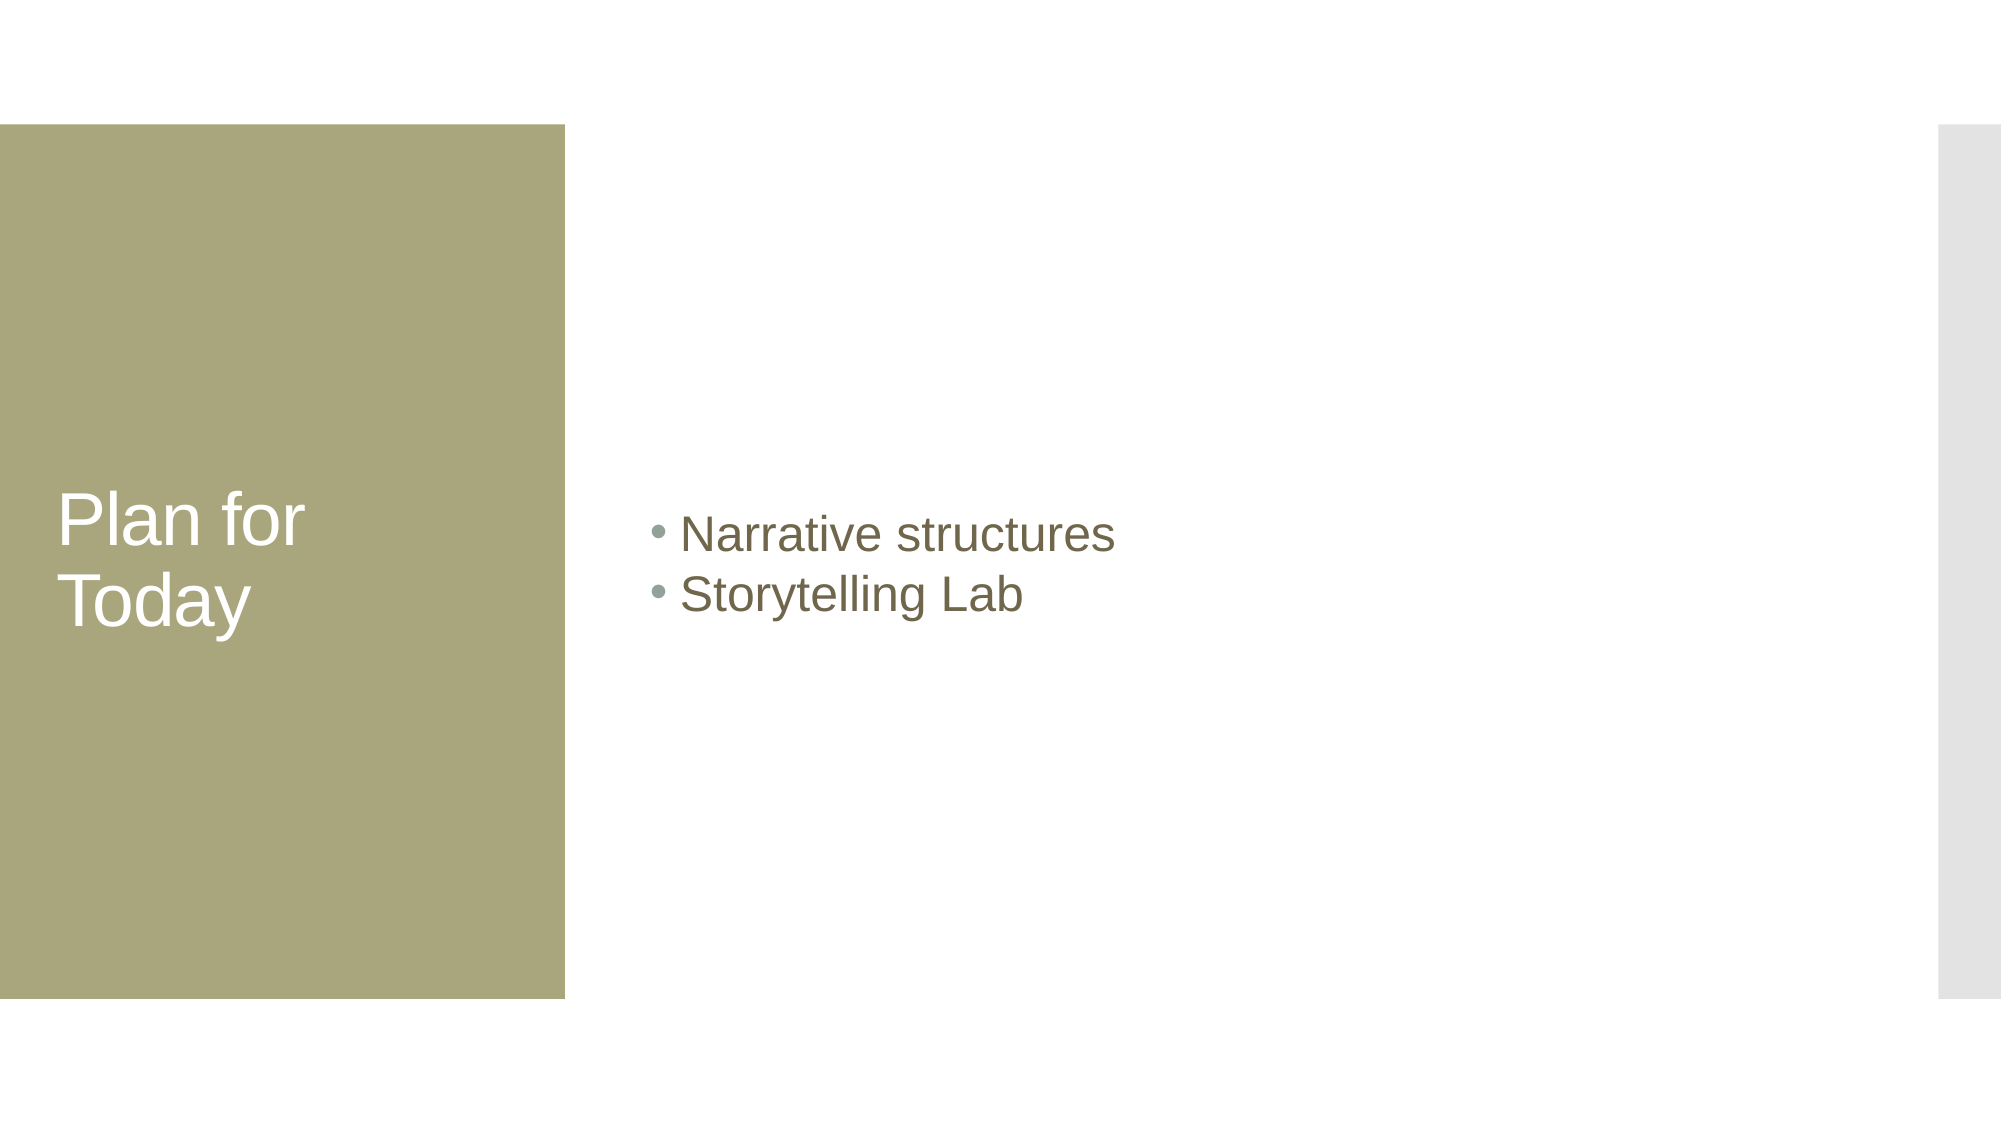

Narrative structures
Storytelling Lab
# Plan for Today